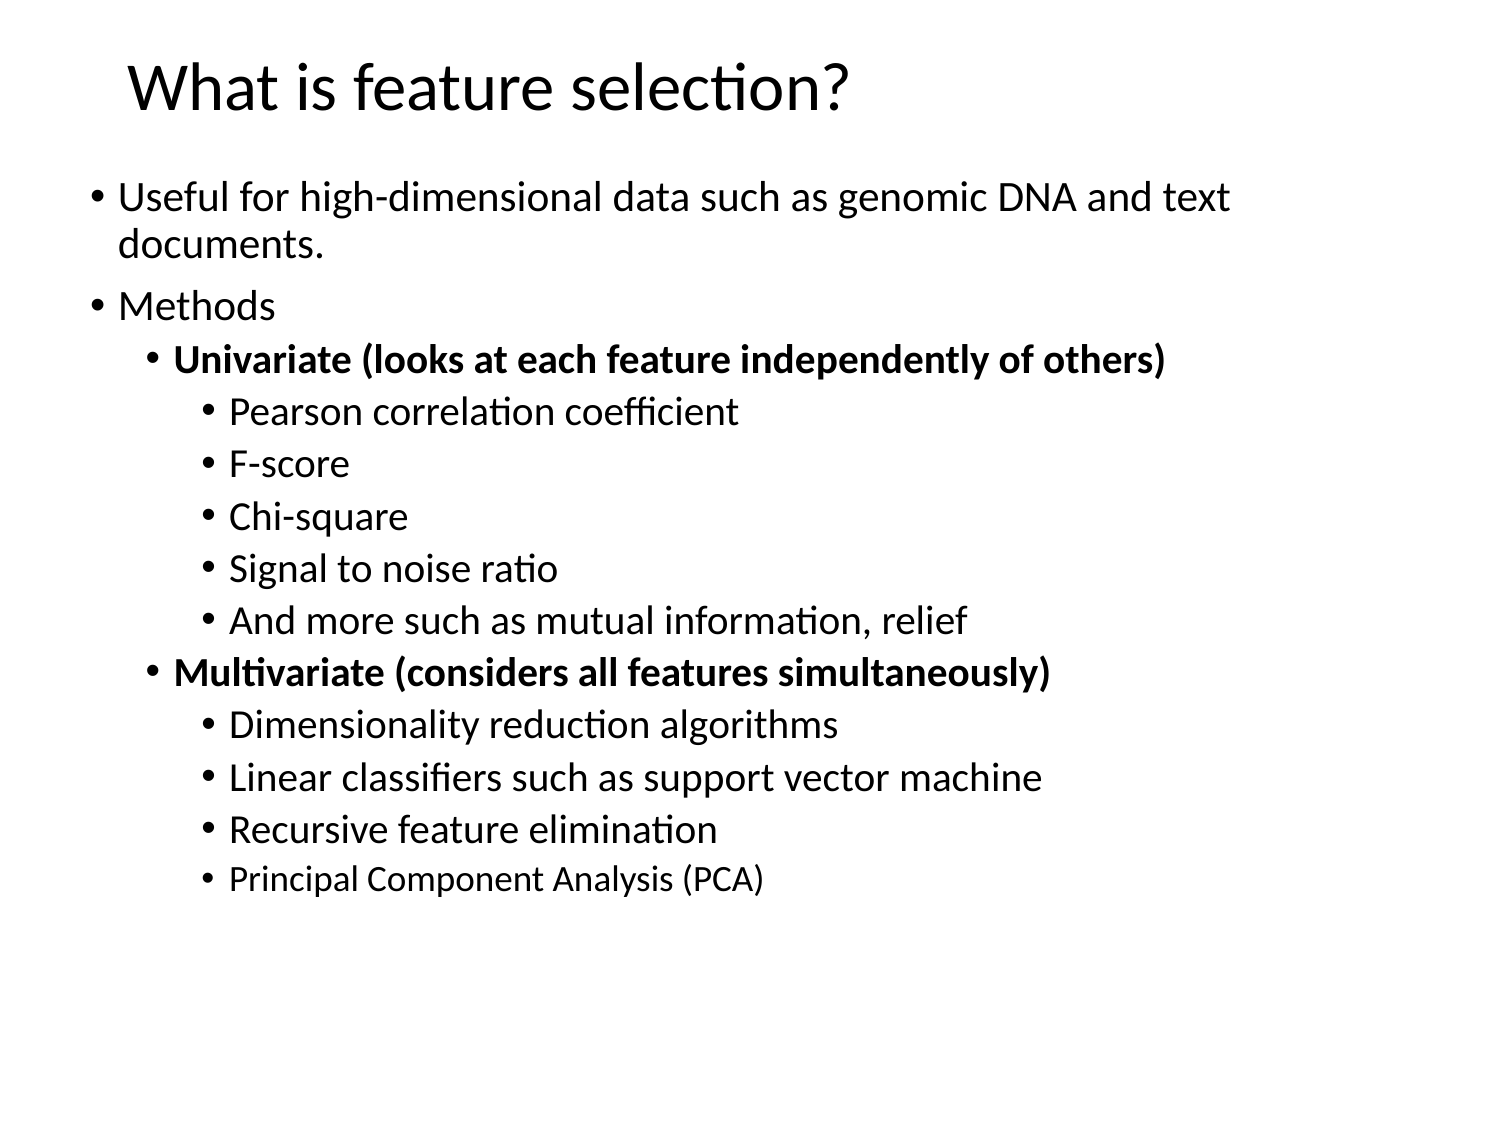

# What is feature selection?
Useful for high-dimensional data such as genomic DNA and text documents.
Methods
Univariate (looks at each feature independently of others)
Pearson correlation coefficient
F-score
Chi-square
Signal to noise ratio
And more such as mutual information, relief
Multivariate (considers all features simultaneously)
Dimensionality reduction algorithms
Linear classifiers such as support vector machine
Recursive feature elimination
Principal Component Analysis (PCA)